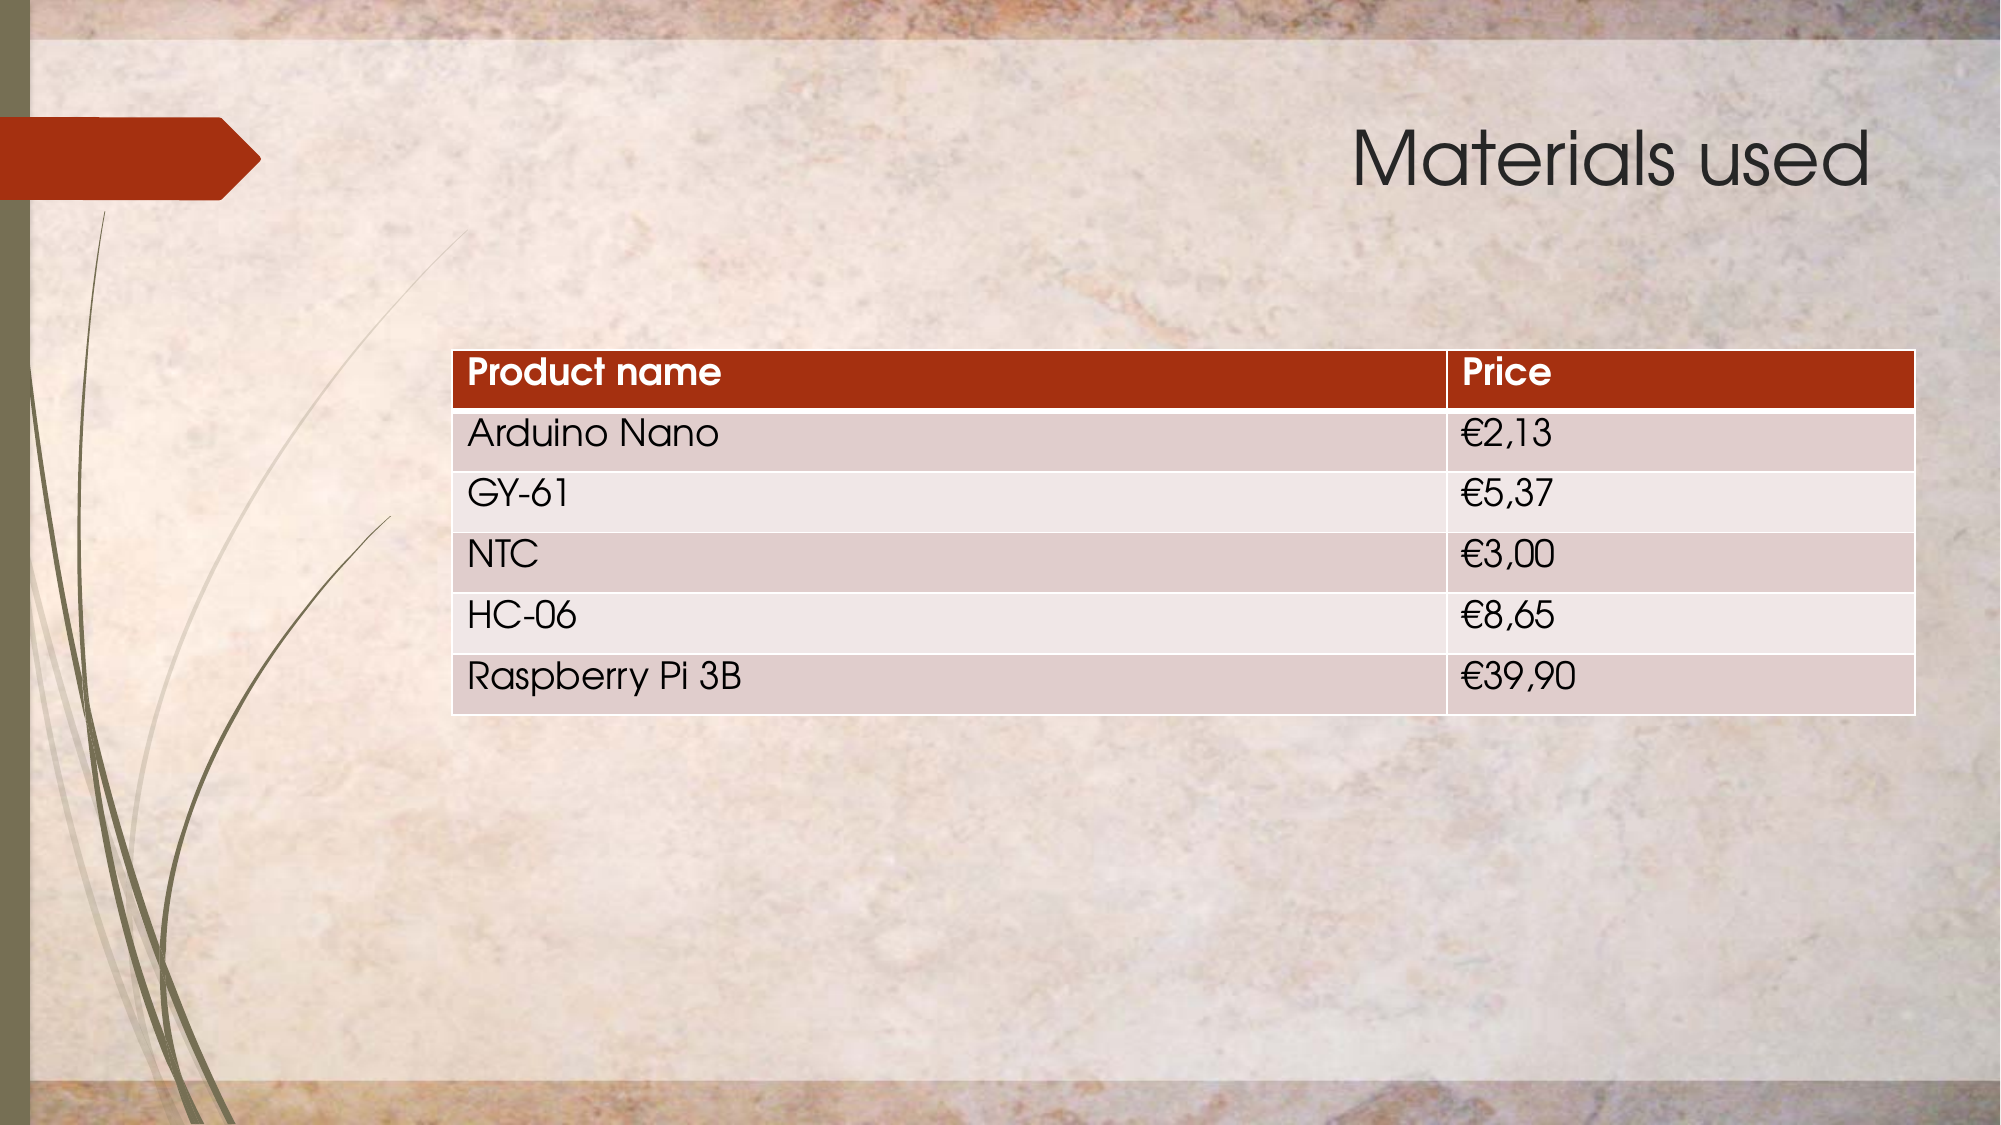

# Materials used
| Product name | Price |
| --- | --- |
| Arduino Nano | €2,13 |
| GY-61 | €5,37 |
| NTC | €3,00 |
| HC-06 | €8,65 |
| Raspberry Pi 3B | €39,90 |